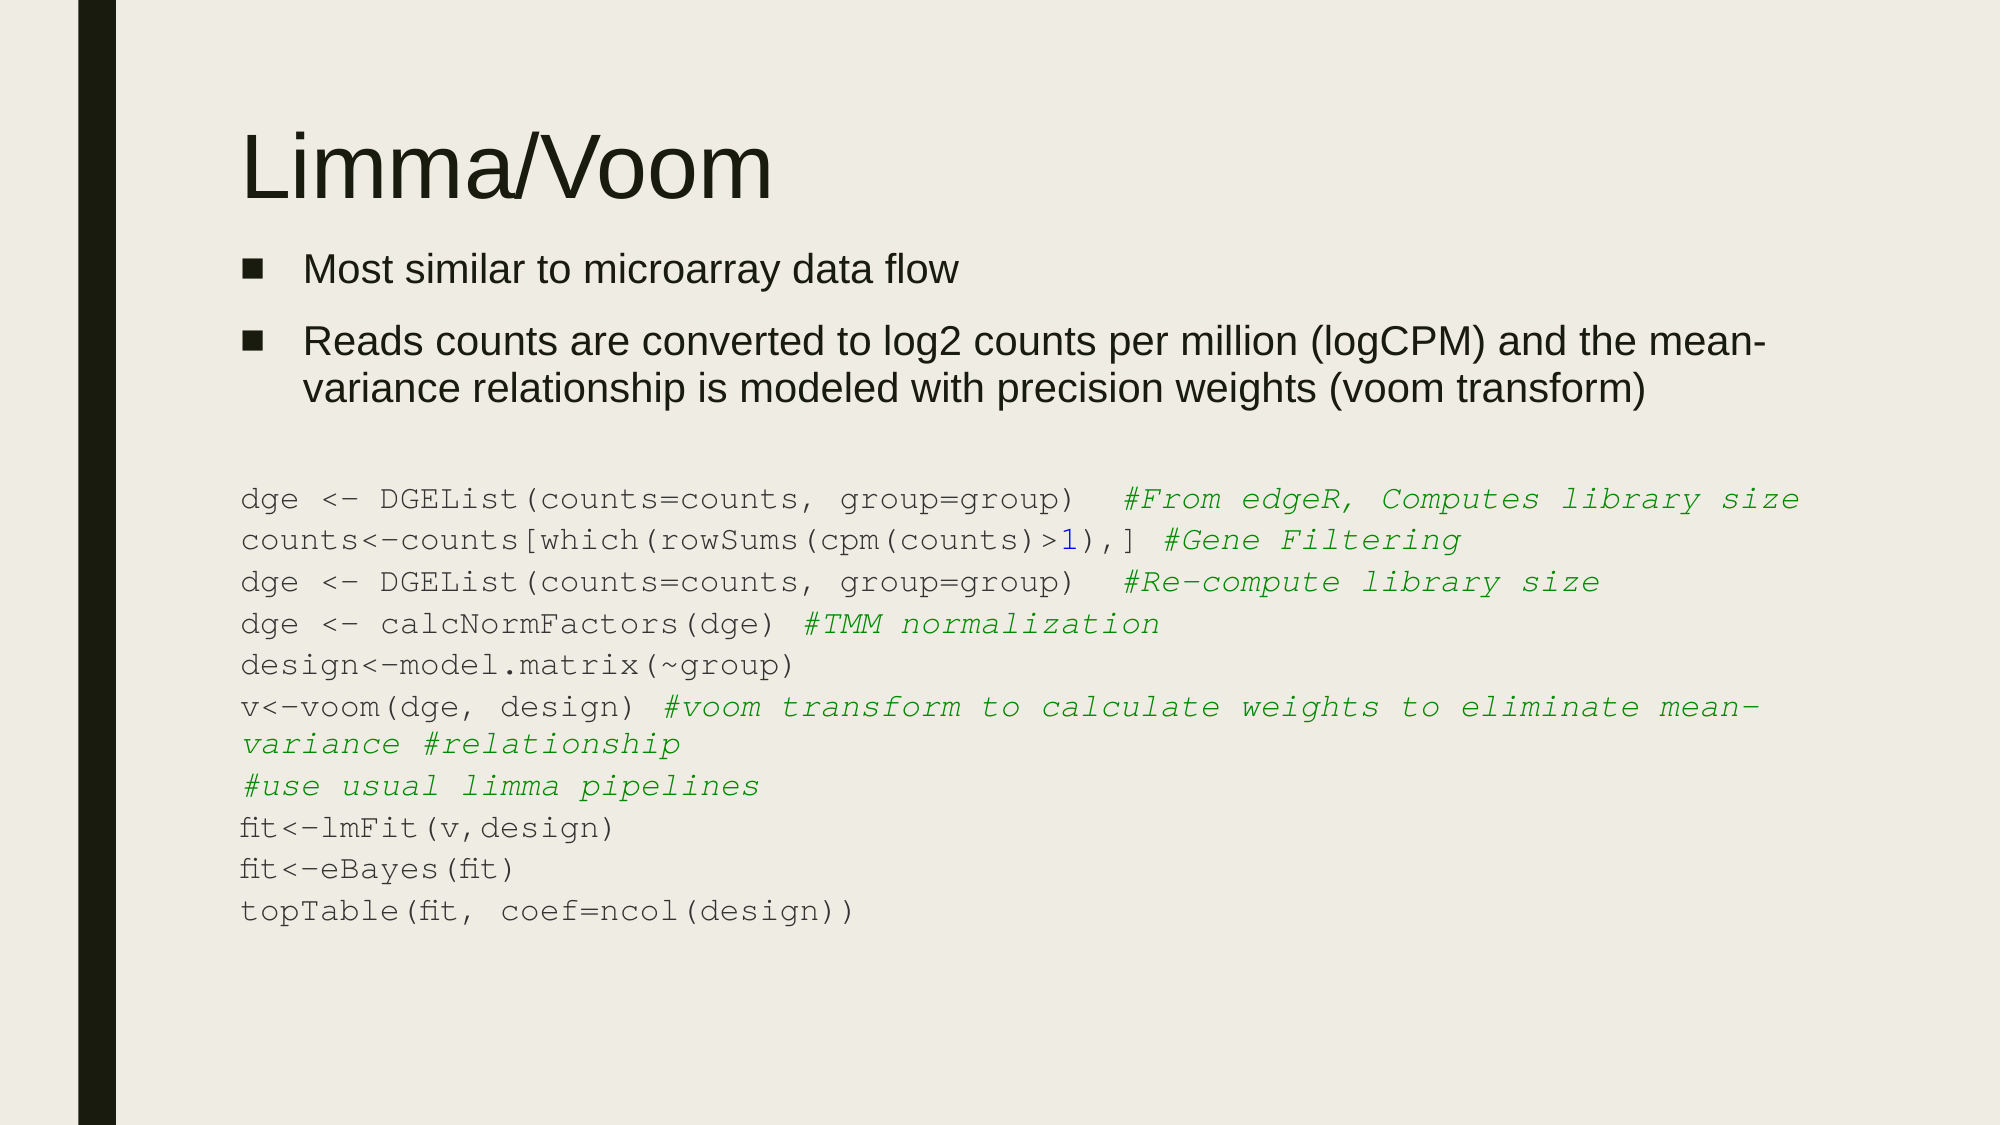

# Limma/Voom
Most similar to microarray data flow
Reads counts are converted to log2 counts per million (logCPM) and the mean-variance relationship is modeled with precision weights (voom transform)

dge <- DGEList(counts=counts, group=group)  #From edgeR, Computes library size
counts<-counts[which(rowSums(cpm(counts)>1),] #Gene Filtering
dge <- DGEList(counts=counts, group=group)  #Re-compute library size
dge <- calcNormFactors(dge) #TMM normalization
design<-model.matrix(~group)
v<-voom(dge, design) #voom transform to calculate weights to eliminate mean-variance #relationship
#use usual limma pipelines
fit<-lmFit(v,design)
fit<-eBayes(fit)
topTable(fit, coef=ncol(design))